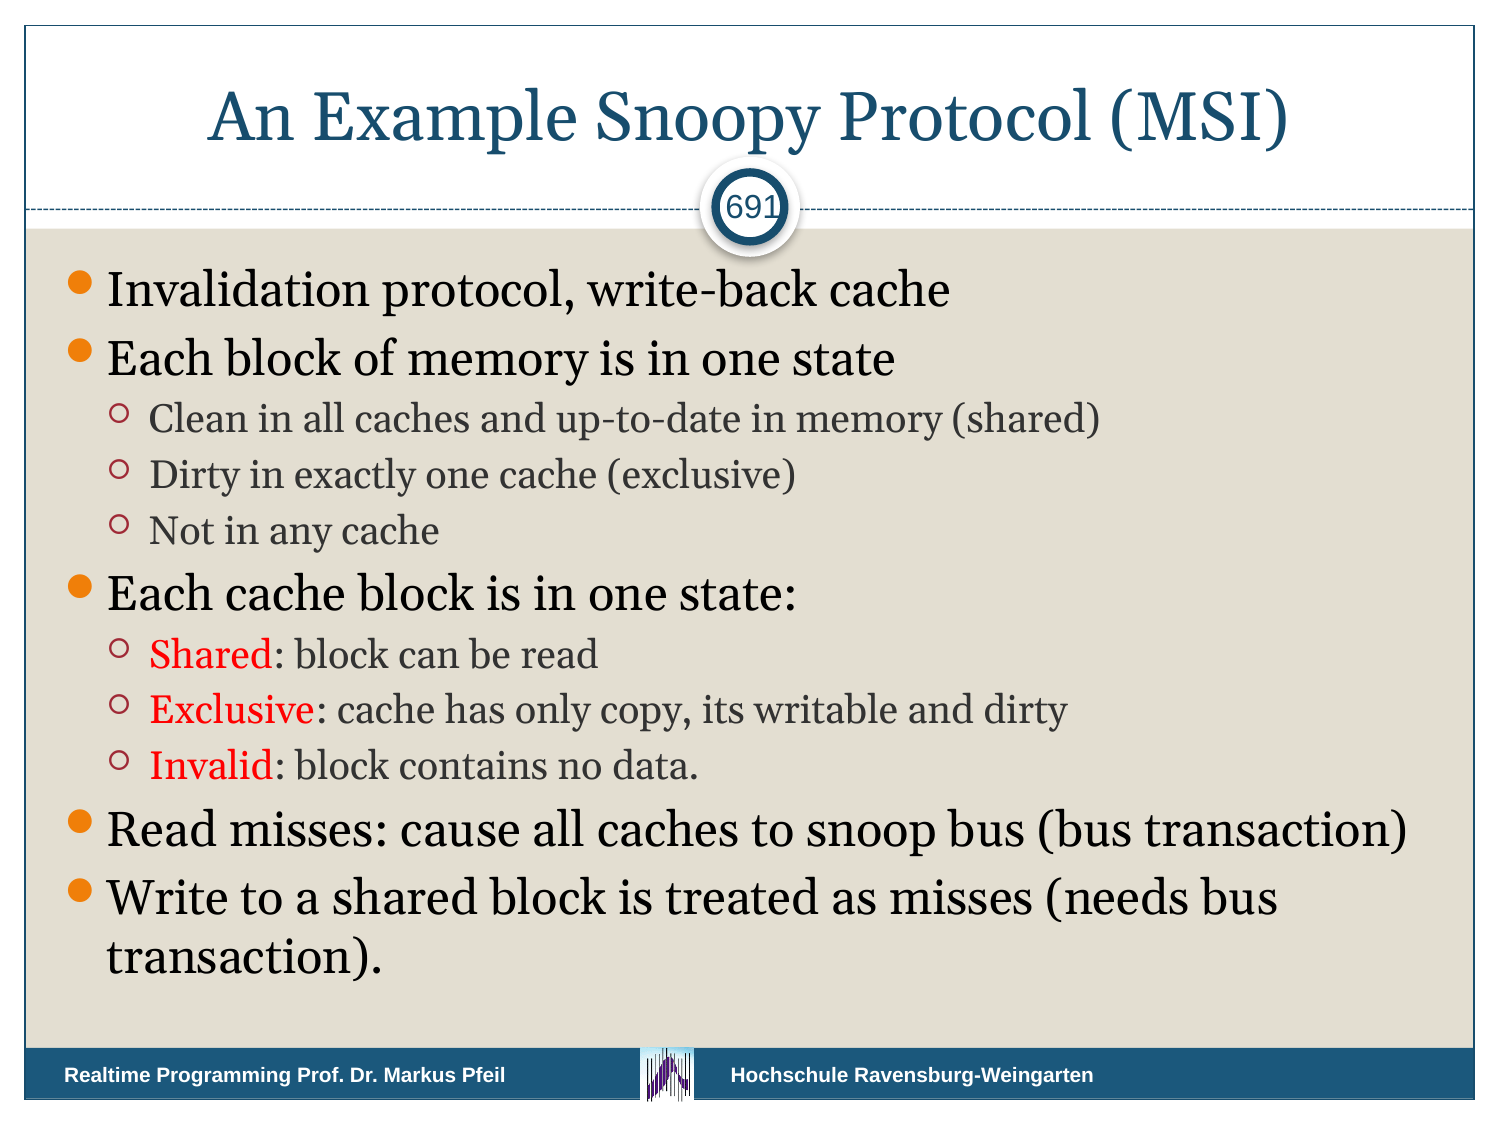

# An Example Snoopy Protocol (MSI)
691
Invalidation protocol, write-back cache
Each block of memory is in one state
Clean in all caches and up-to-date in memory (shared)
Dirty in exactly one cache (exclusive)
Not in any cache
Each cache block is in one state:
Shared: block can be read
Exclusive: cache has only copy, its writable and dirty
Invalid: block contains no data.
Read misses: cause all caches to snoop bus (bus transaction)
Write to a shared block is treated as misses (needs bus transaction).
Realtime Programming Prof. Dr. Markus Pfeil